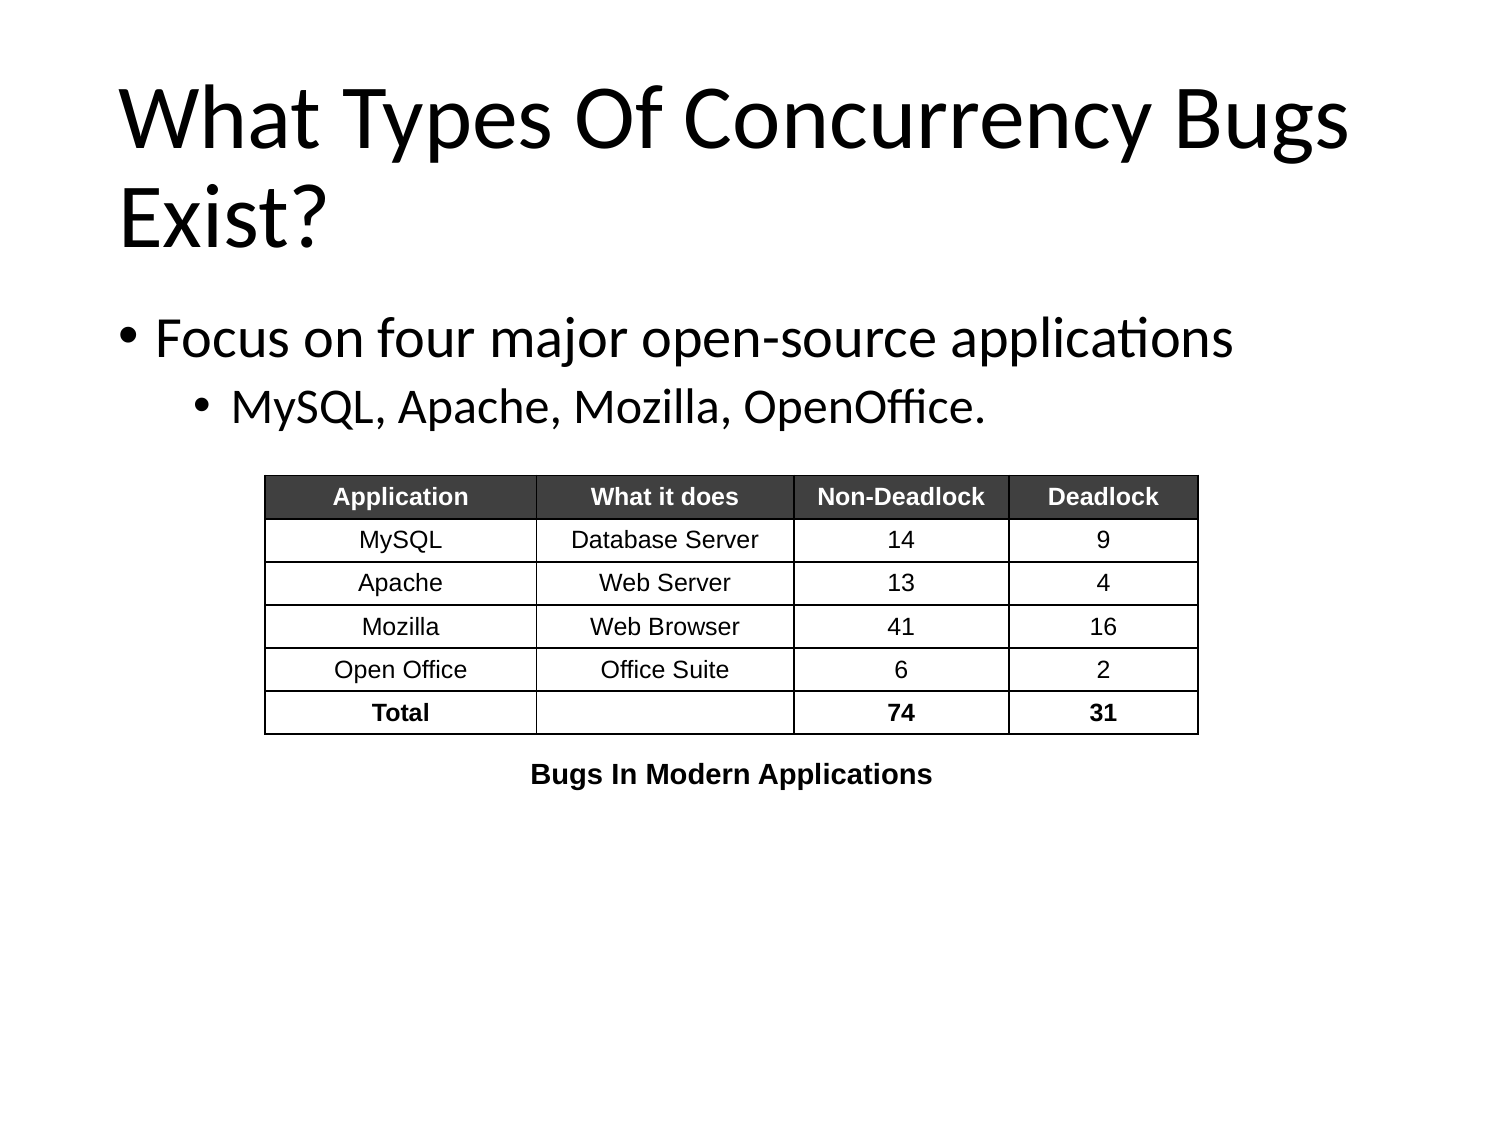

# What Types Of Concurrency Bugs Exist?
Focus on four major open-source applications
MySQL, Apache, Mozilla, OpenOffice.

| Application | What it does | Non-Deadlock | Deadlock |
| --- | --- | --- | --- |
| MySQL | Database Server | 14 | 9 |
| Apache | Web Server | 13 | 4 |
| Mozilla | Web Browser | 41 | 16 |
| Open Office | Office Suite | 6 | 2 |
| Total |  | 74 | 31 |
Bugs In Modern Applications